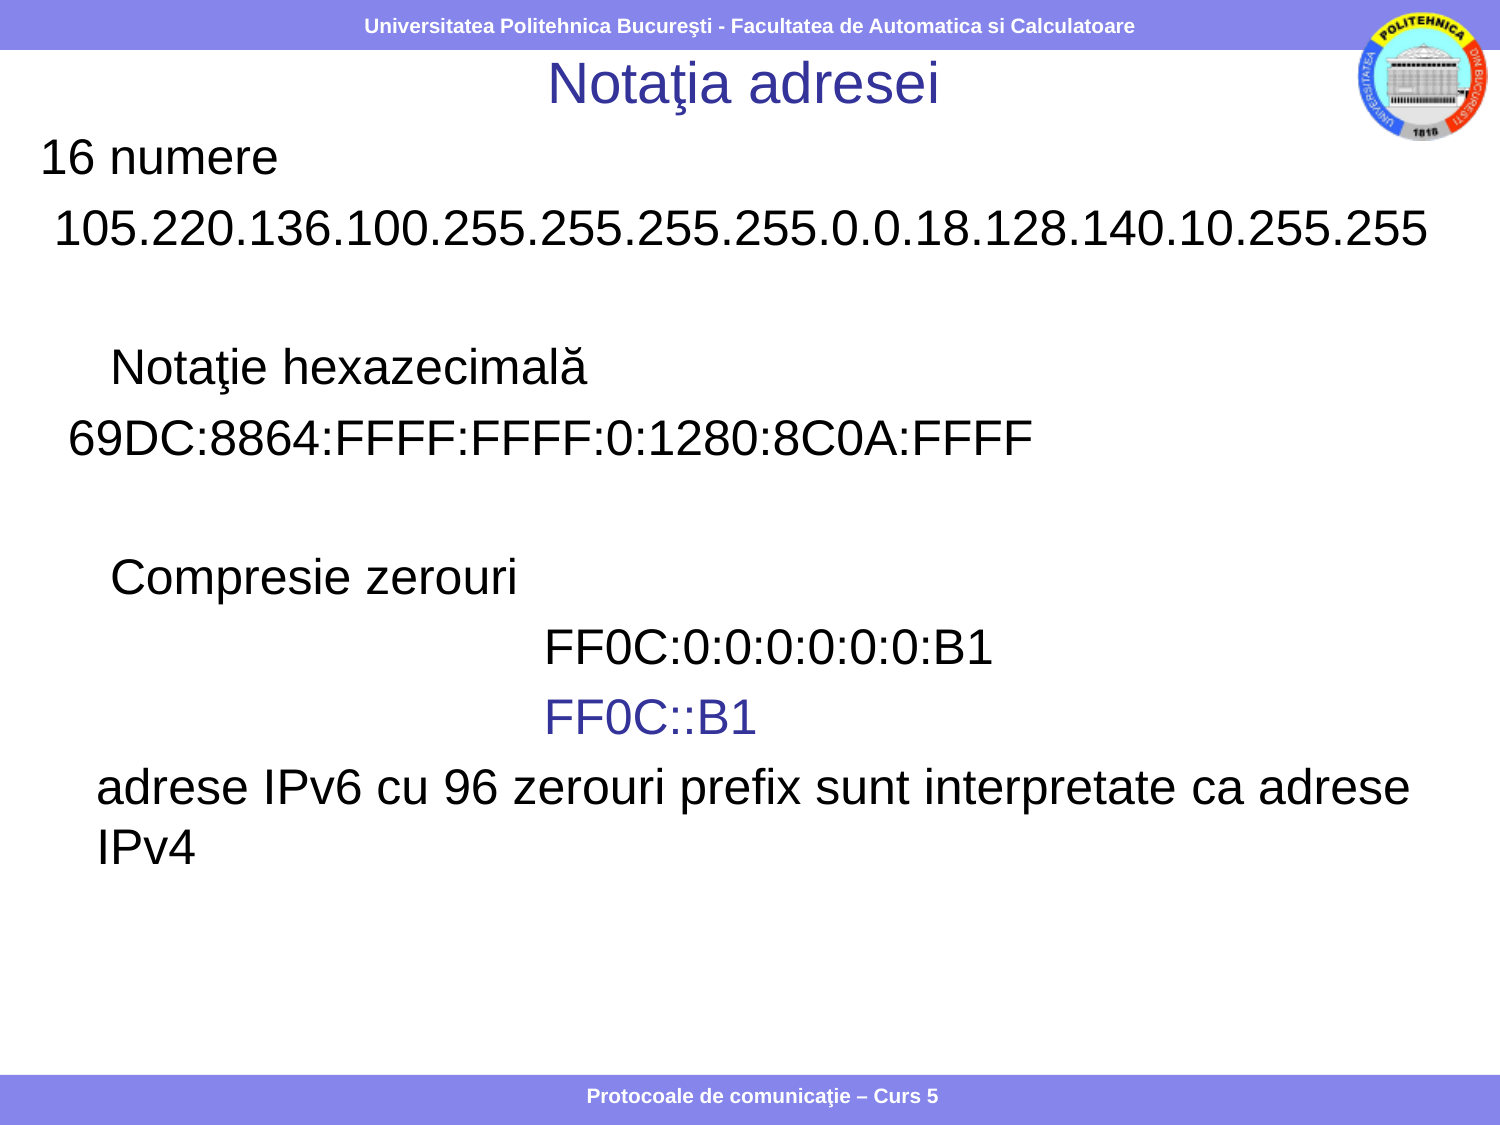

Notaţia adresei
16 numere
 105.220.136.100.255.255.255.255.0.0.18.128.140.10.255.255

     Notaţie hexazecimală
  69DC:8864:FFFF:FFFF:0:1280:8C0A:FFFF

     Compresie zerouri
                                    FF0C:0:0:0:0:0:0:B1
                                    FF0C::B1
    adrese IPv6 cu 96 zerouri prefix sunt interpretate ca adrese IPv4
Protocoale de comunicaţie – Curs 5